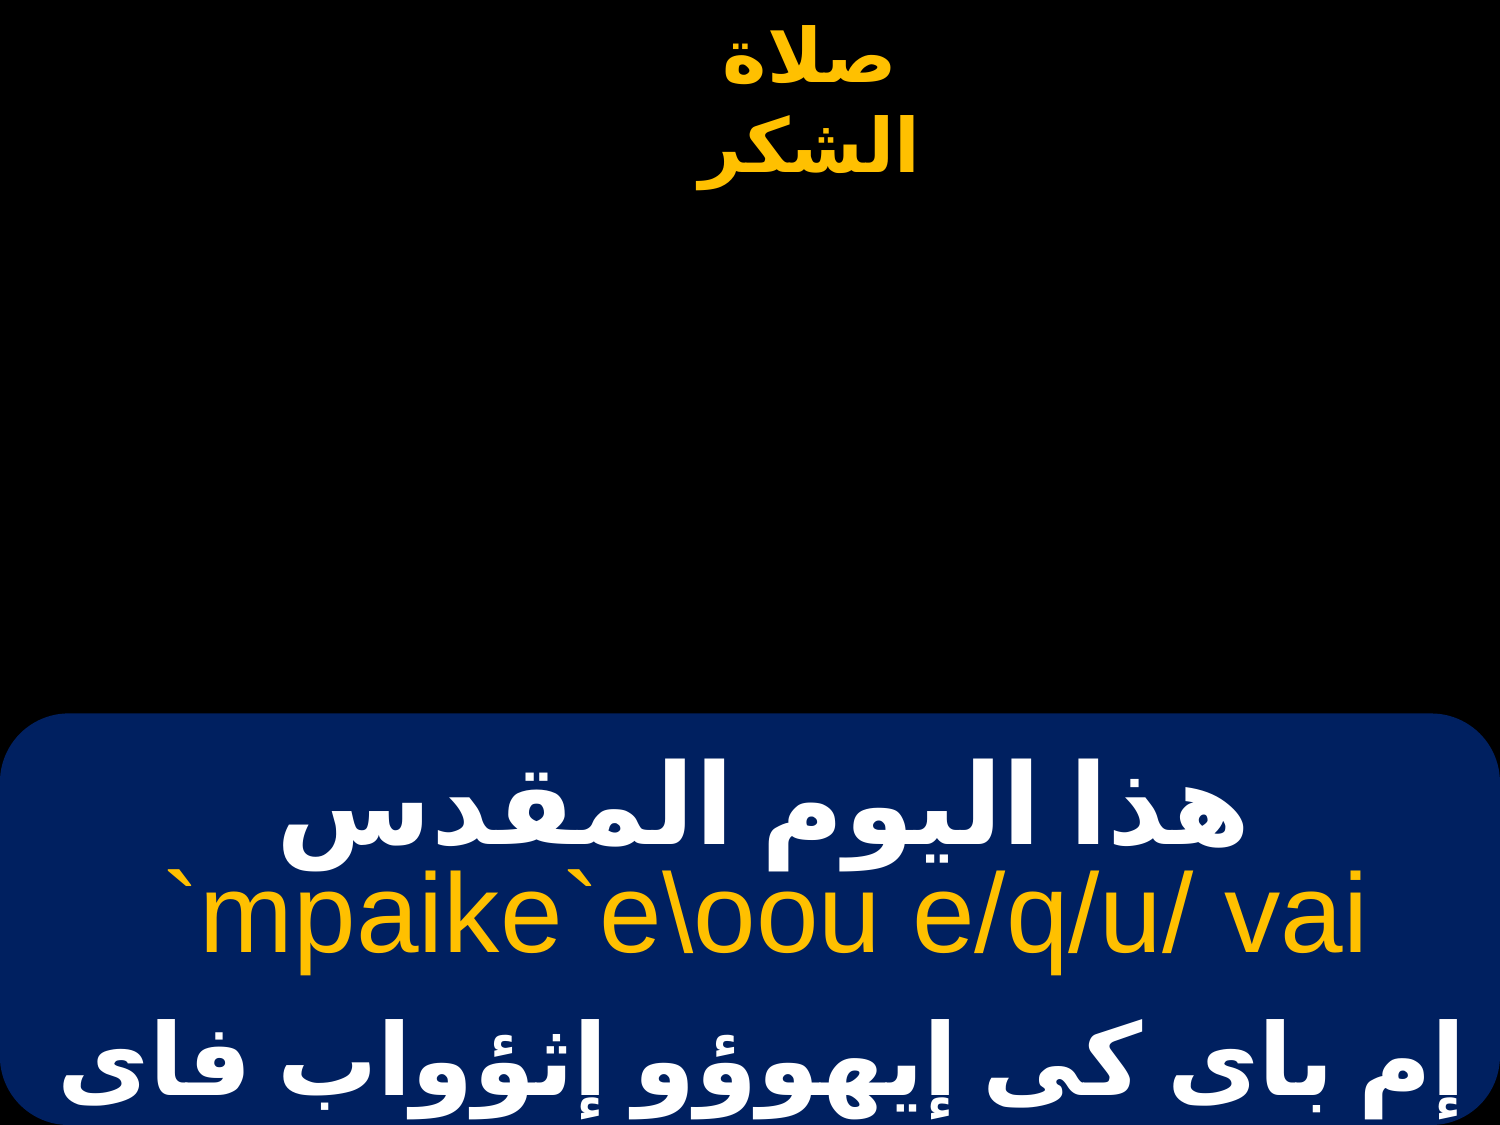

# هذا اليوم المقدس
 `mpaike`e\oou e/q/u/ vai
إم باى كى إيهوؤو إثؤواب فاى